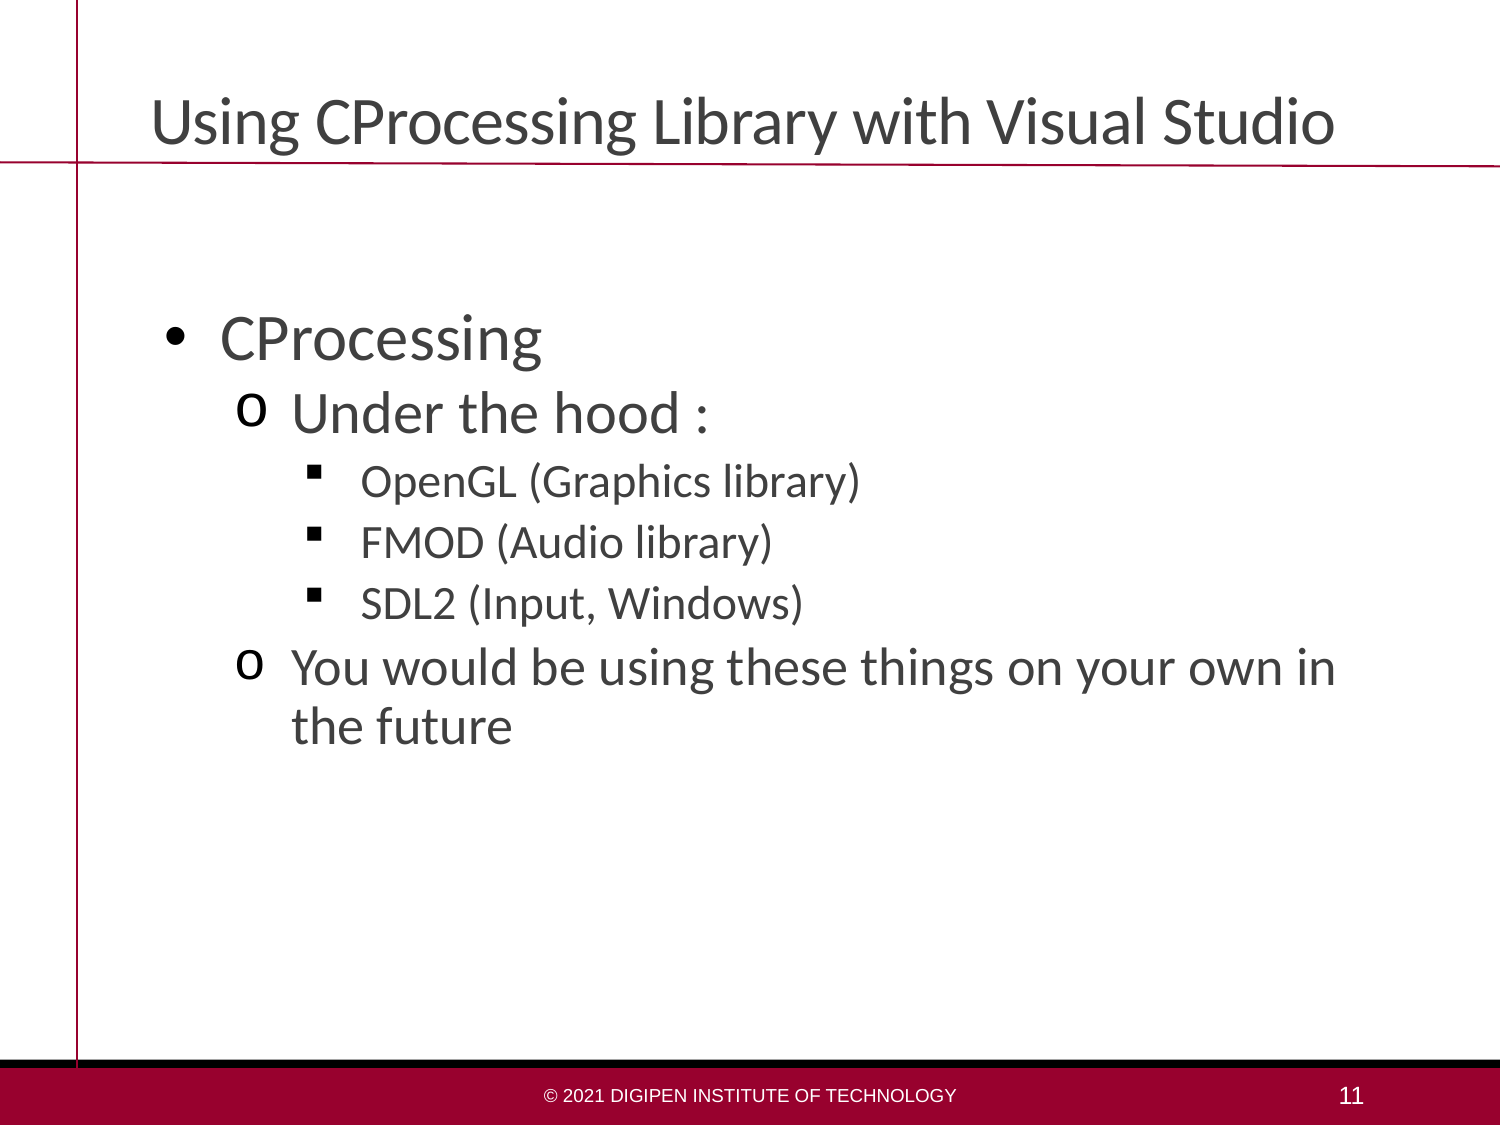

# Using CProcessing Library with Visual Studio

CProcessing
Under the hood :
OpenGL (Graphics library)
FMOD (Audio library)
SDL2 (Input, Windows)
You would be using these things on your own in the future

© 2021 DigiPen Institute of Technology
11